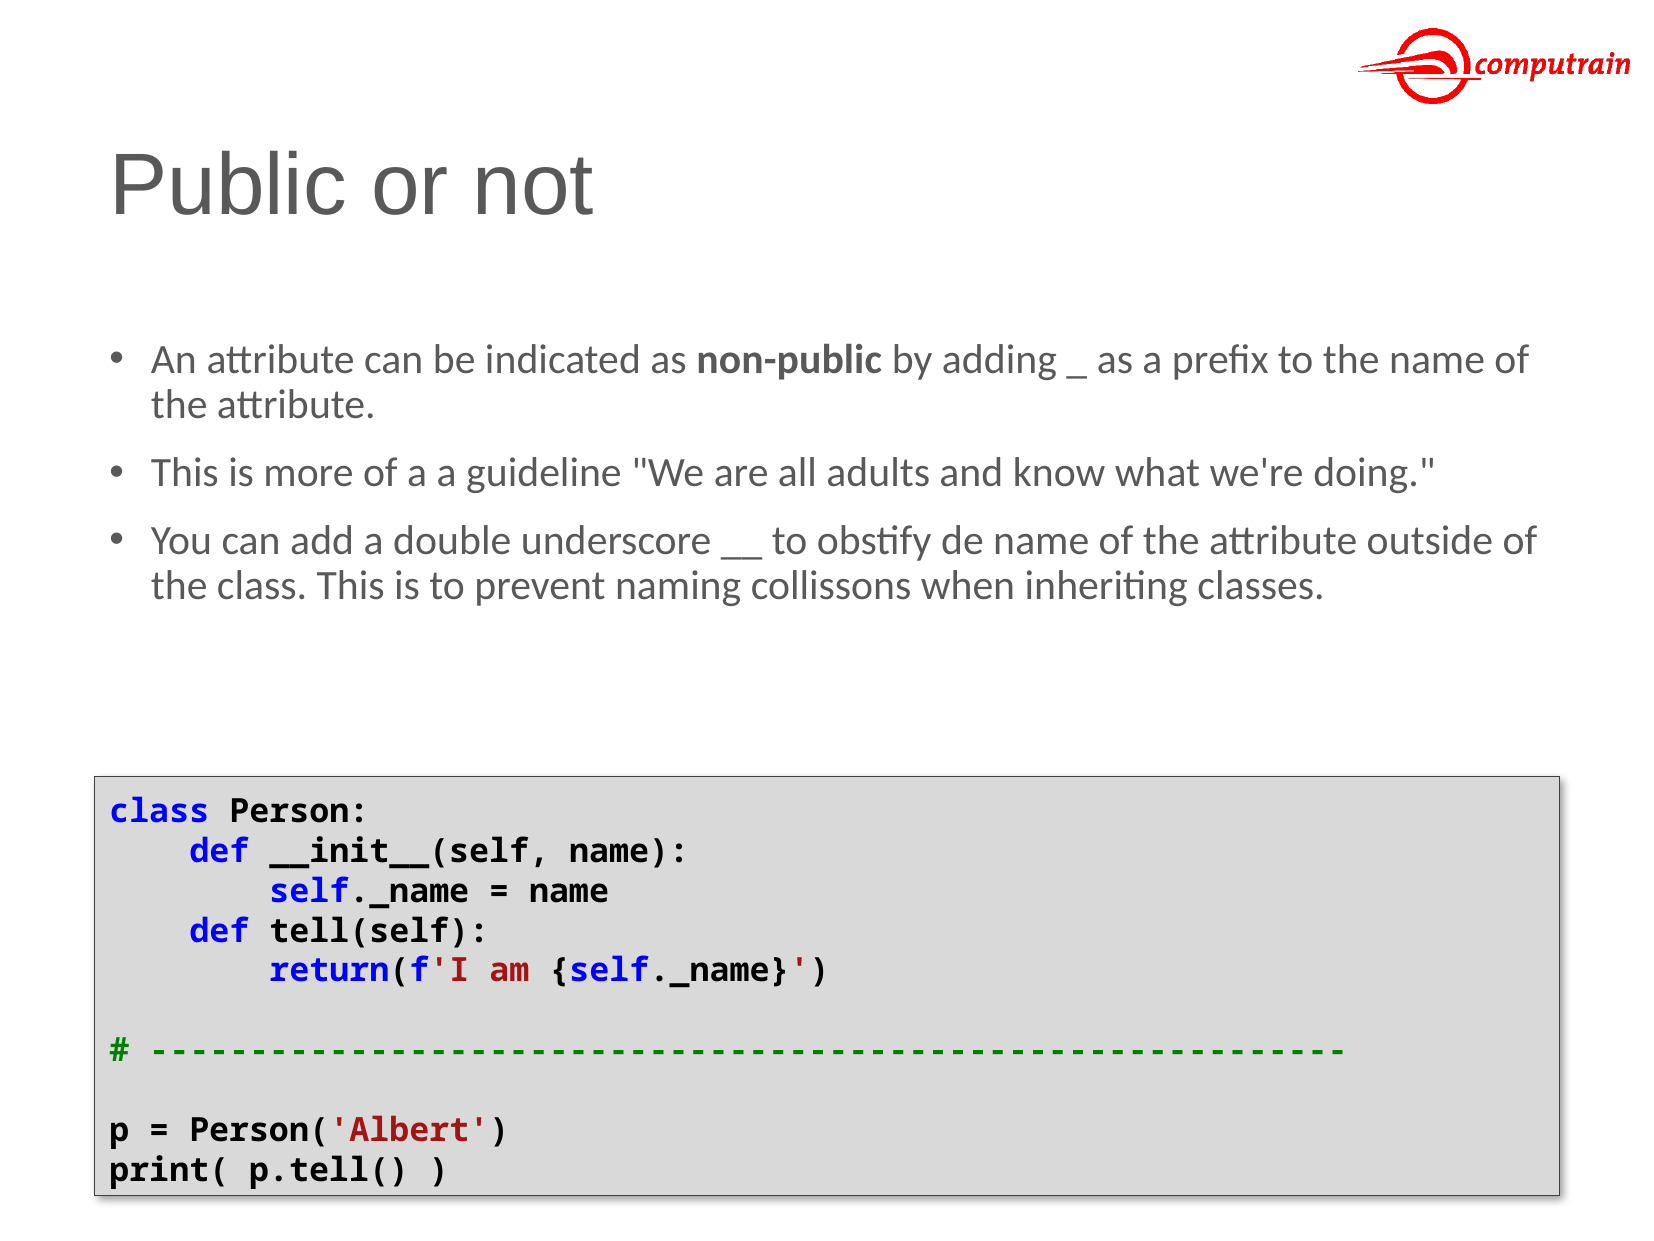

# Public or not
An attribute can be indicated as non-public by adding _ as a prefix to the name of the attribute.
This is more of a a guideline "We are all adults and know what we're doing."
You can add a double underscore __ to obstify de name of the attribute outside of the class. This is to prevent naming collissons when inheriting classes.
class Person:
    def __init__(self, name):
        self._name = name
    def tell(self):
        return(f'I am {self._name}')
# ------------------------------------------------------------
p = Person('Albert')
print( p.tell() )